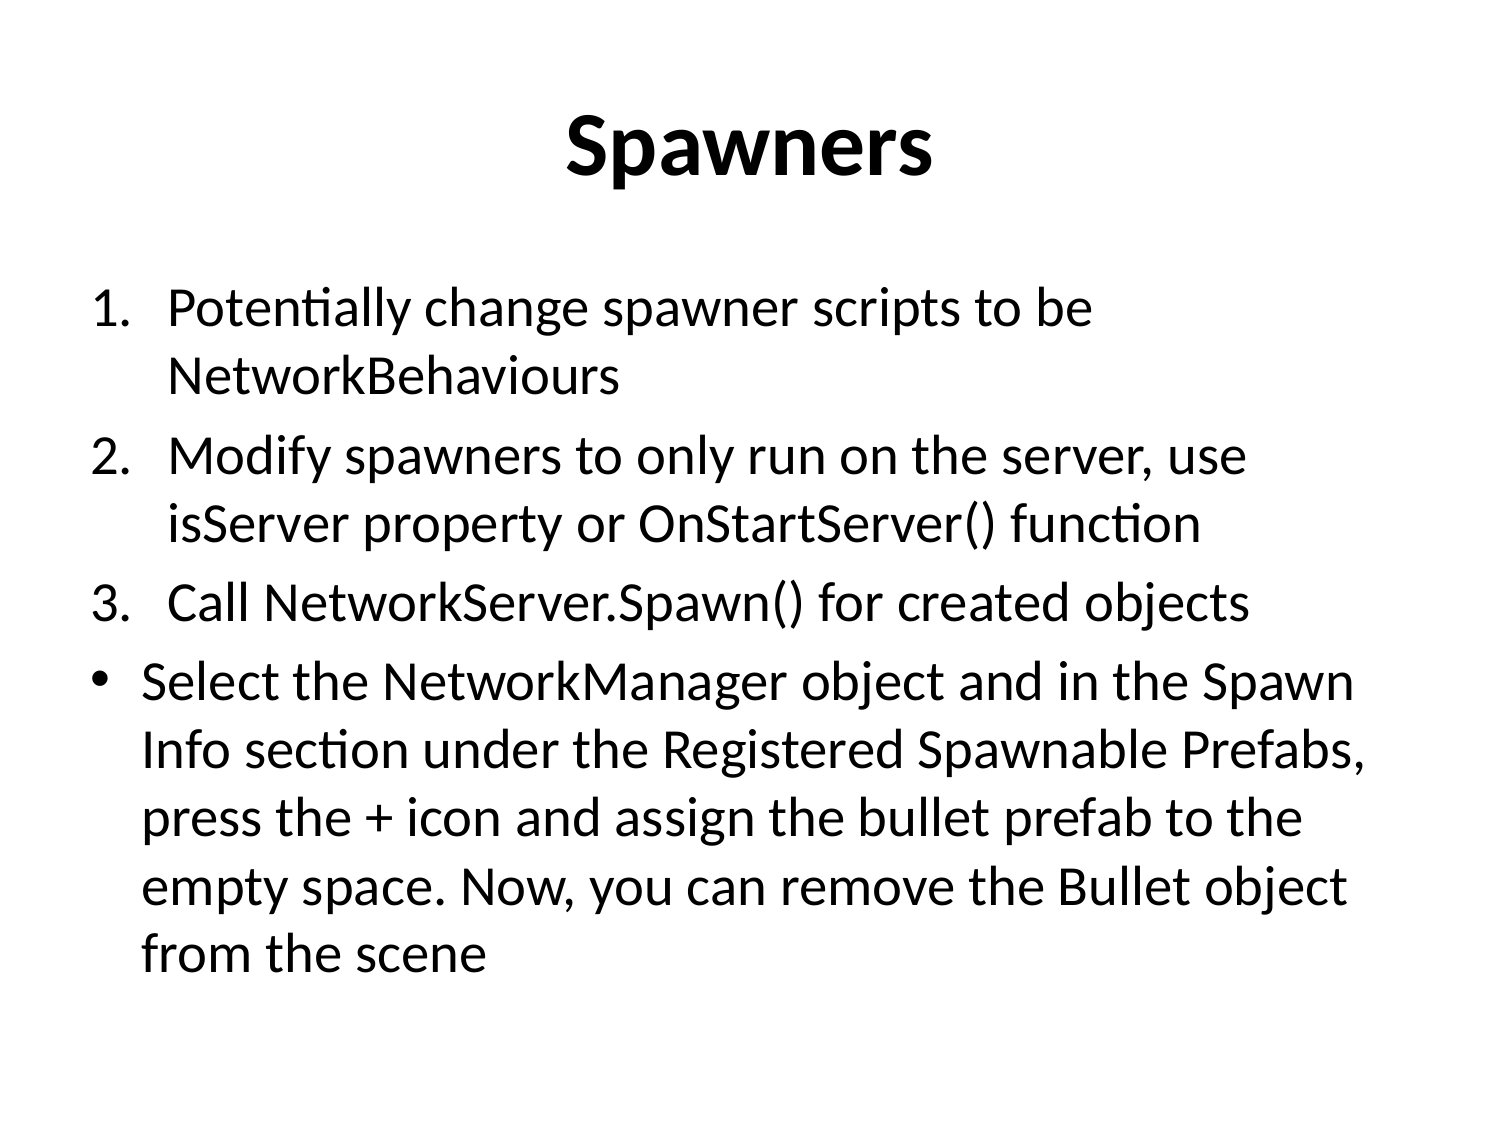

# Spawners
Potentially change spawner scripts to be NetworkBehaviours
Modify spawners to only run on the server, use isServer property or OnStartServer() function
Call NetworkServer.Spawn() for created objects
Select the NetworkManager object and in the Spawn Info section under the Registered Spawnable Prefabs, press the + icon and assign the bullet prefab to the empty space. Now, you can remove the Bullet object from the scene